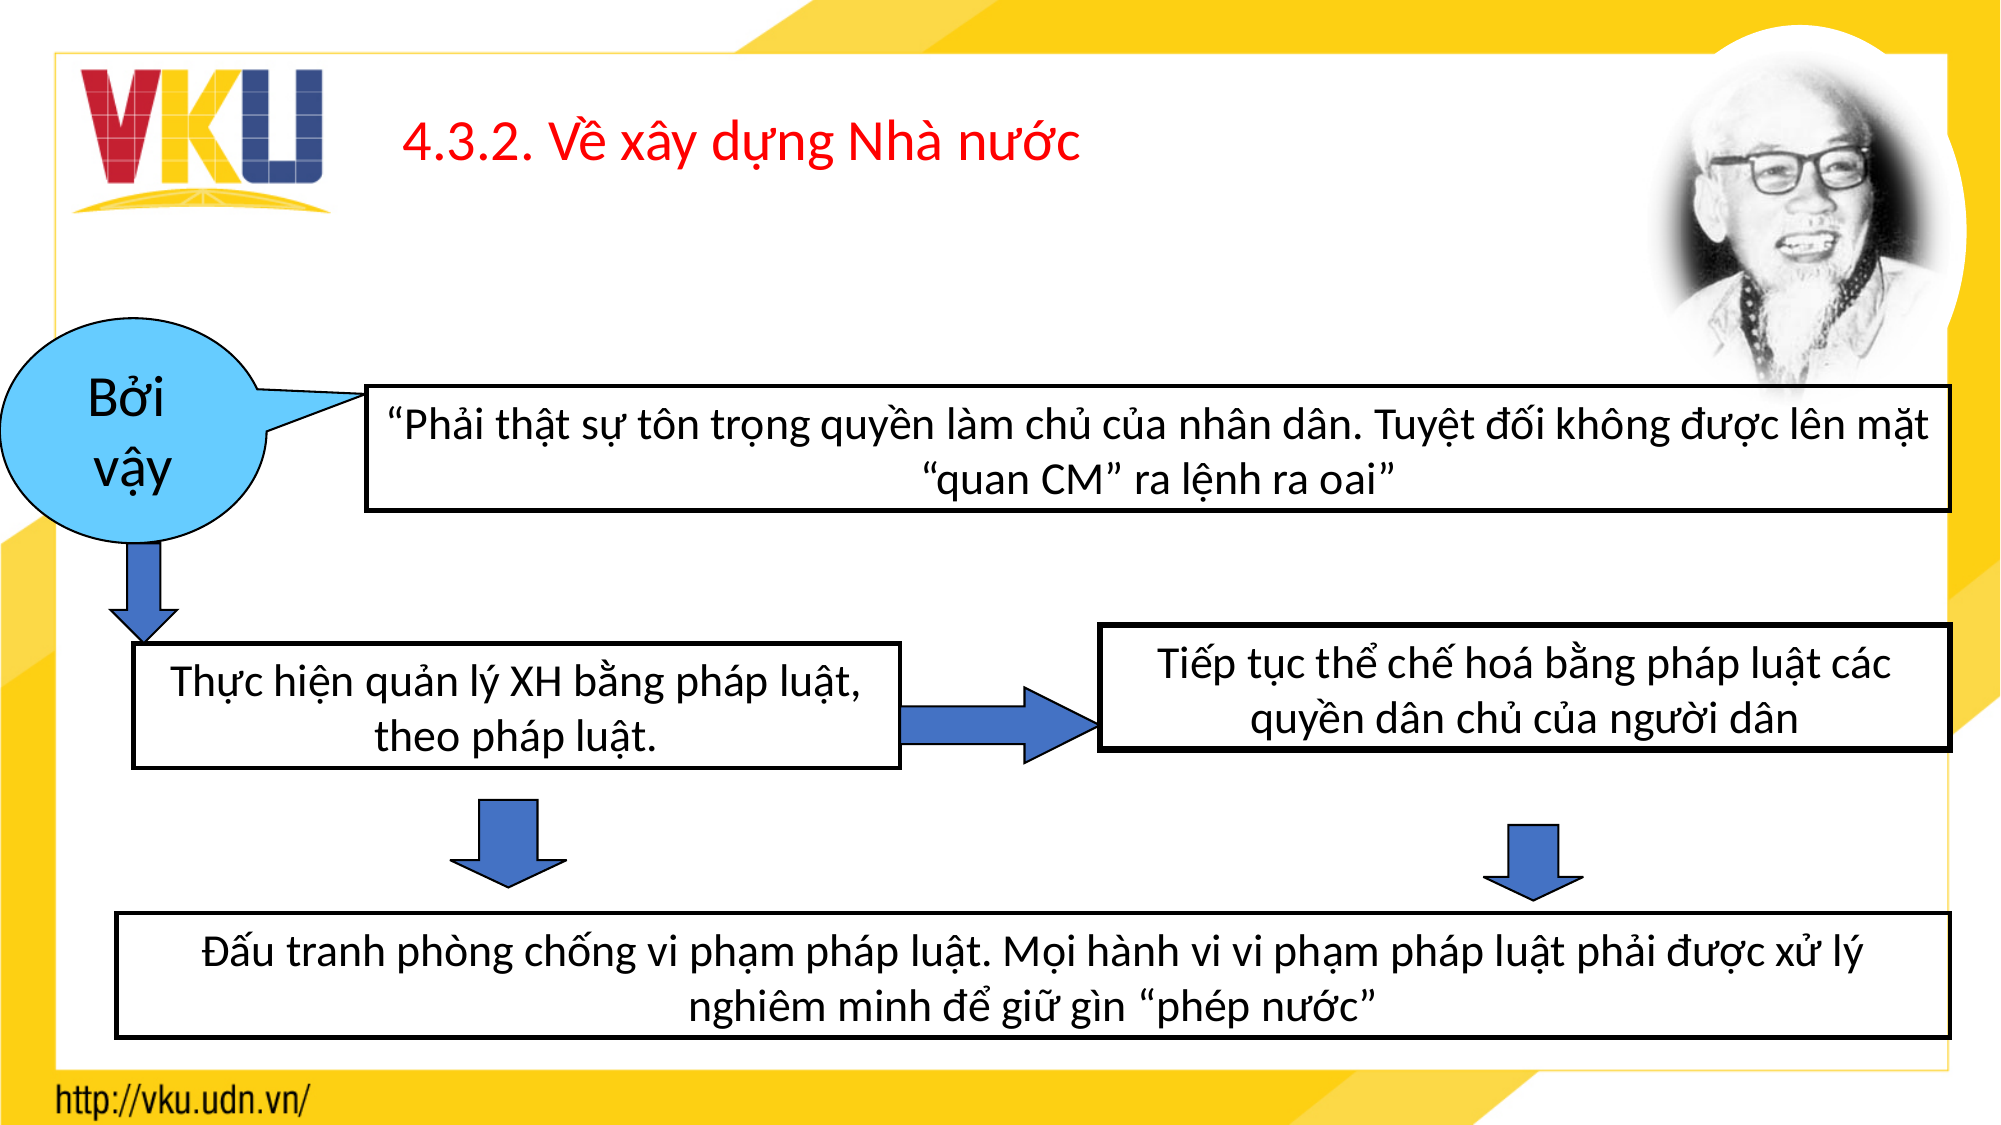

4.3.2. Về xây dựng Nhà nước
Bởi
vậy
“Phải thật sự tôn trọng quyền làm chủ của nhân dân. Tuyệt đối không được lên mặt “quan CM” ra lệnh ra oai”

Tiếp tục thể chế hoá bằng pháp luật các quyền dân chủ của người dân
Thực hiện quản lý XH bằng pháp luật, theo pháp luật.

Đấu tranh phòng chống vi phạm pháp luật. Mọi hành vi vi phạm pháp luật phải được xử lý nghiêm minh để giữ gìn “phép nước”